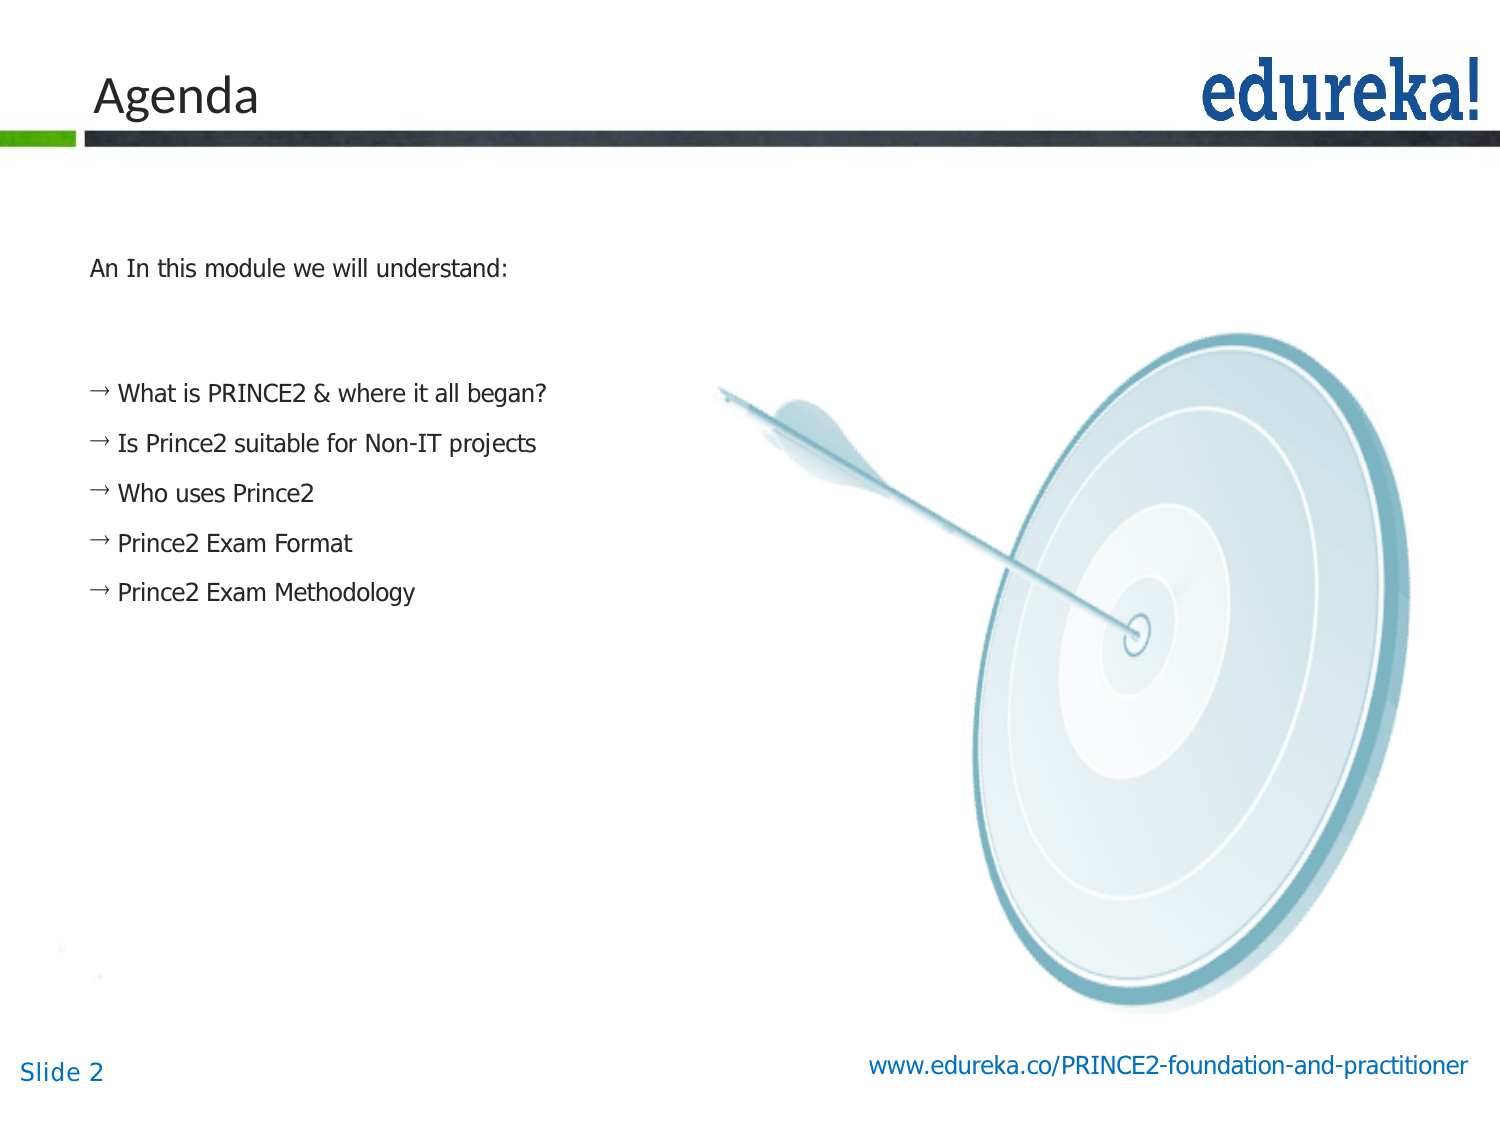

# Agenda
An In this module we will understand:

 What is PRINCE2 & where it all began?
 Is Prince2 suitable for Non-IT projects
 Who uses Prince2
 Prince2 Exam Format
 Prince2 Exam Methodology